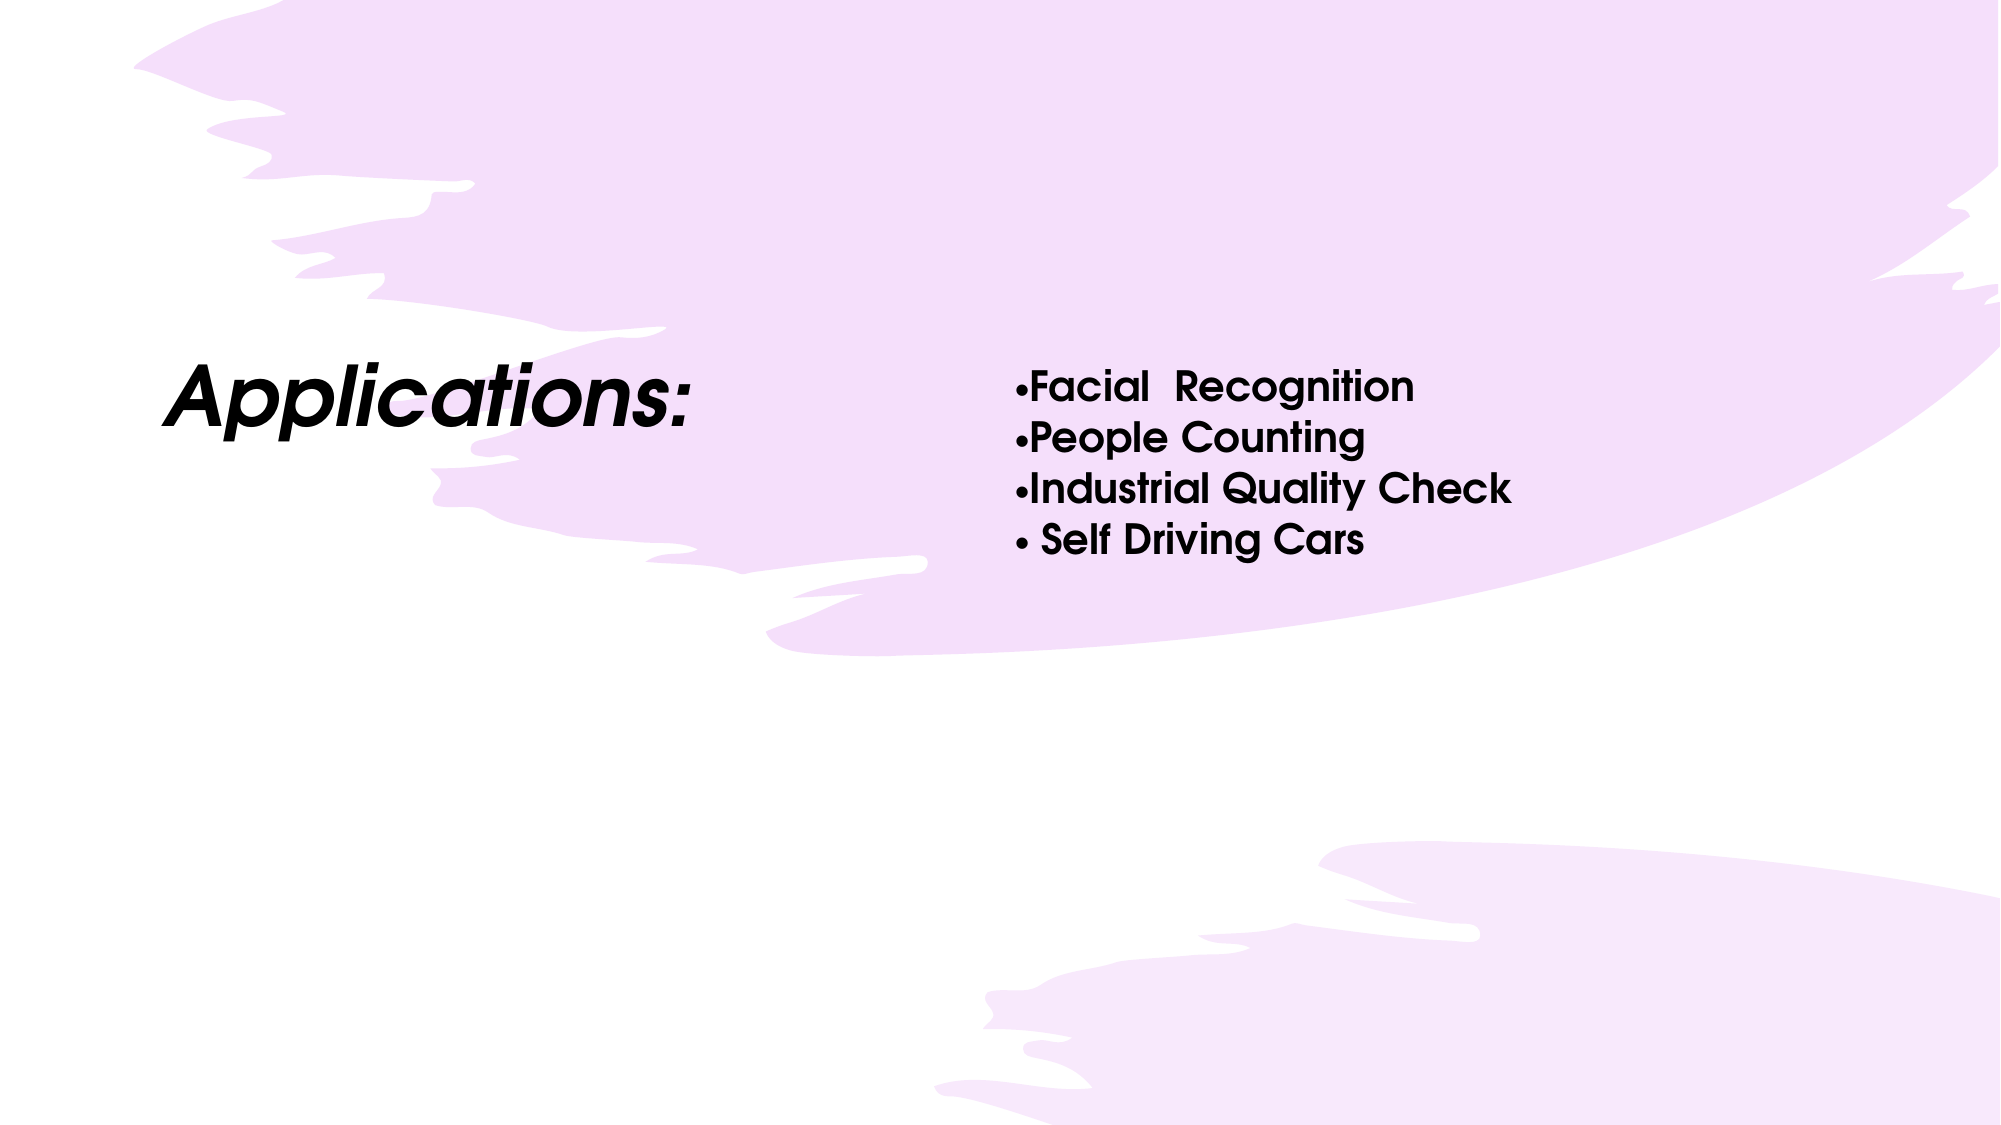

Applications:
Facial  Recognition
People Counting
Industrial Quality Check
 Self Driving Cars